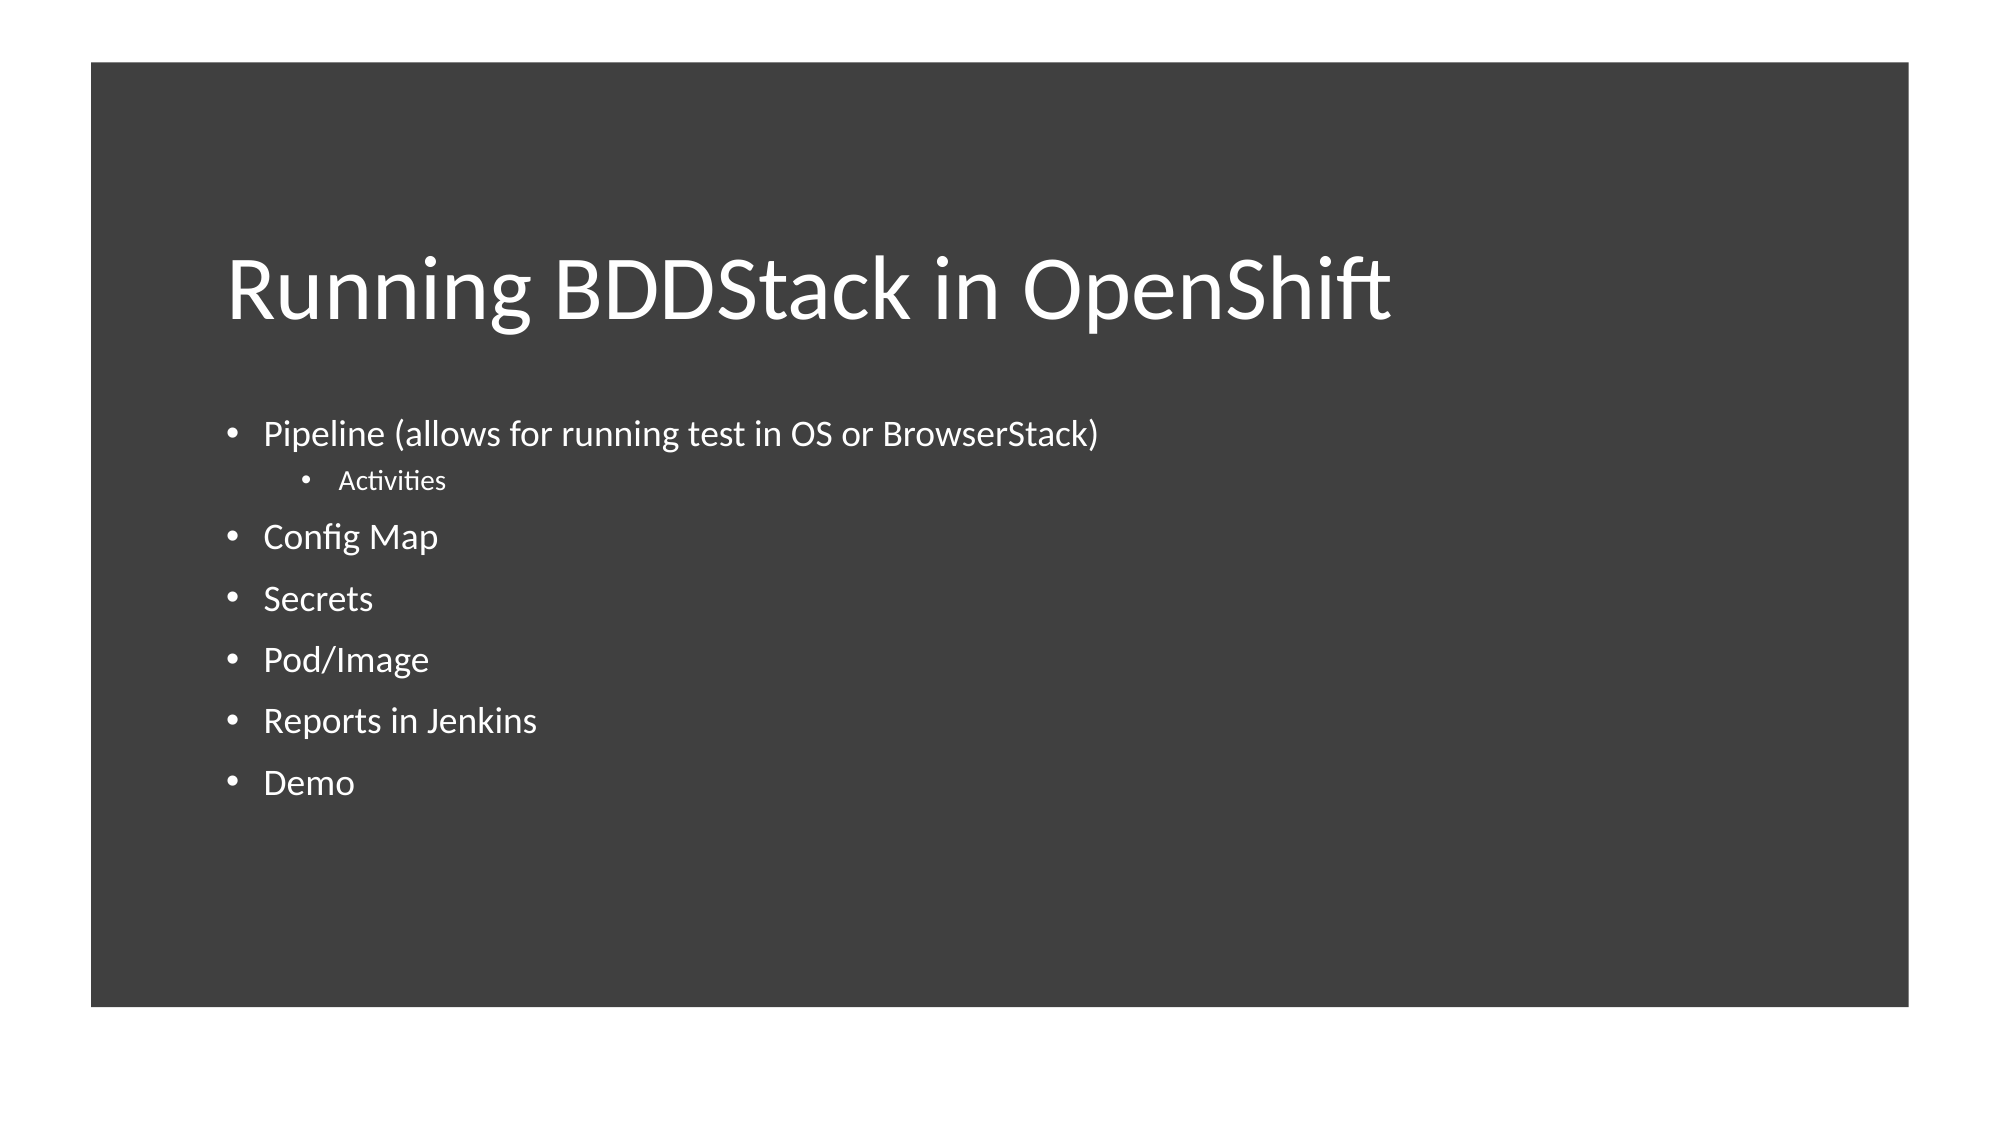

# Running BDDStack in OpenShift
Pipeline (allows for running test in OS or BrowserStack)
Activities
Config Map
Secrets
Pod/Image
Reports in Jenkins
Demo